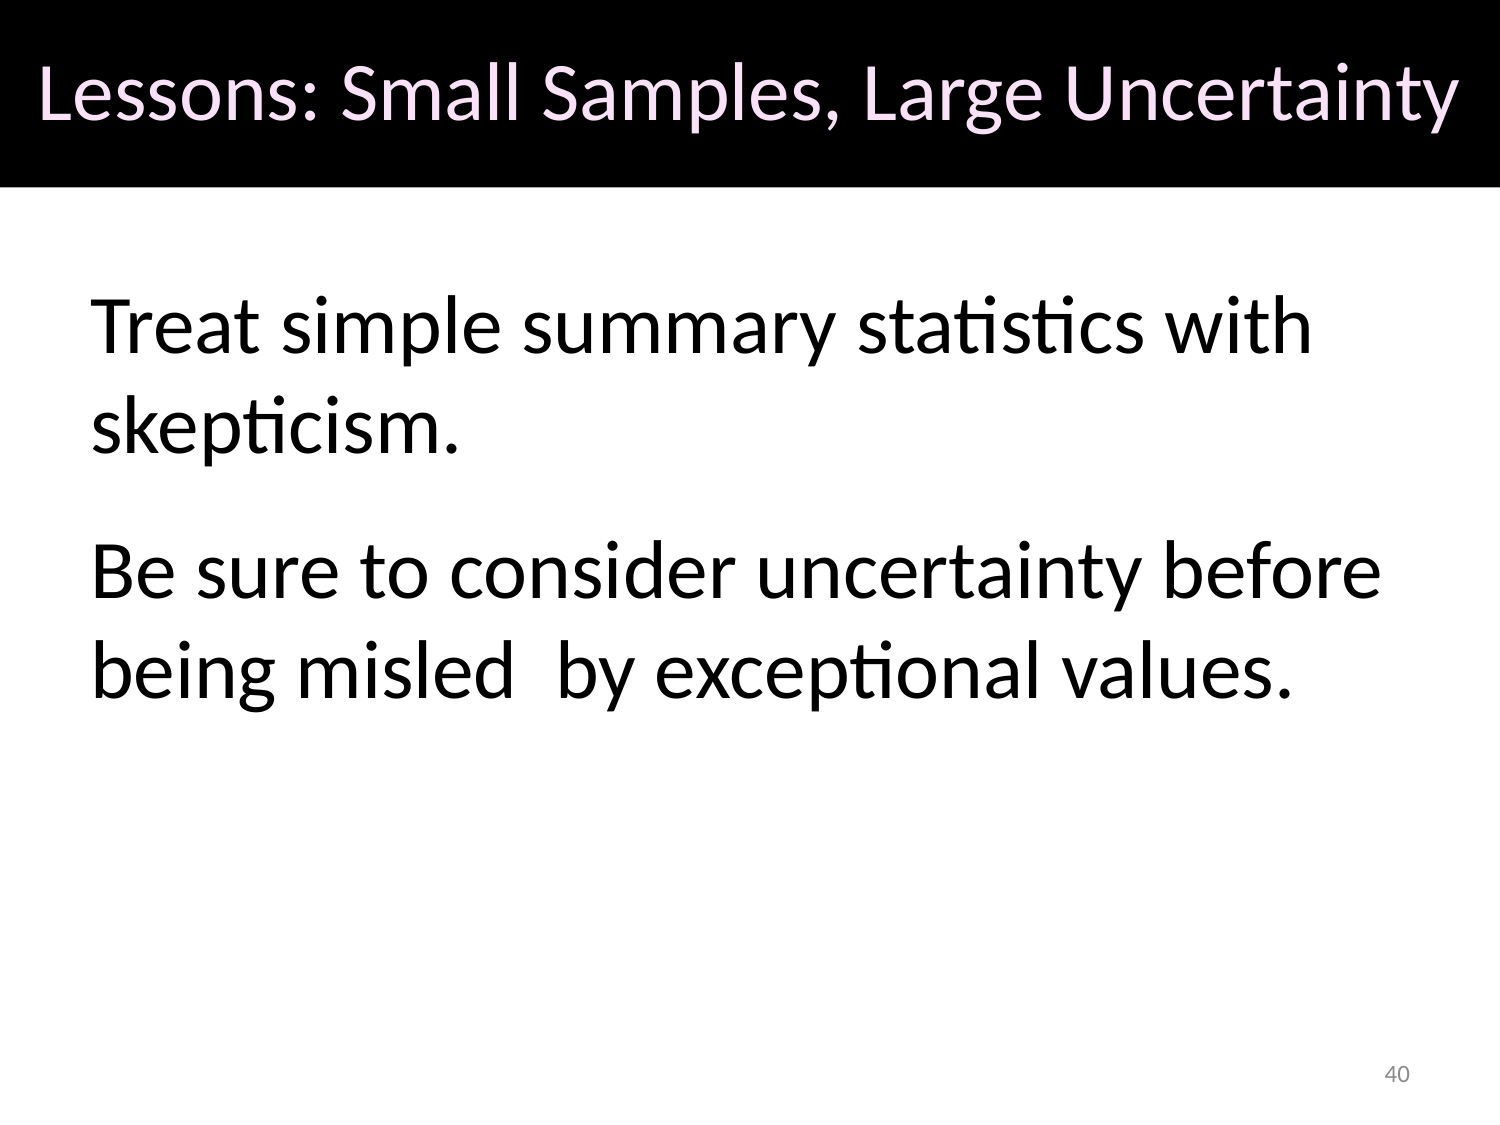

# Lessons: Small Samples, Large Uncertainty
Treat simple summary statistics with skepticism.

Be sure to consider uncertainty before being misled  by exceptional values.
40